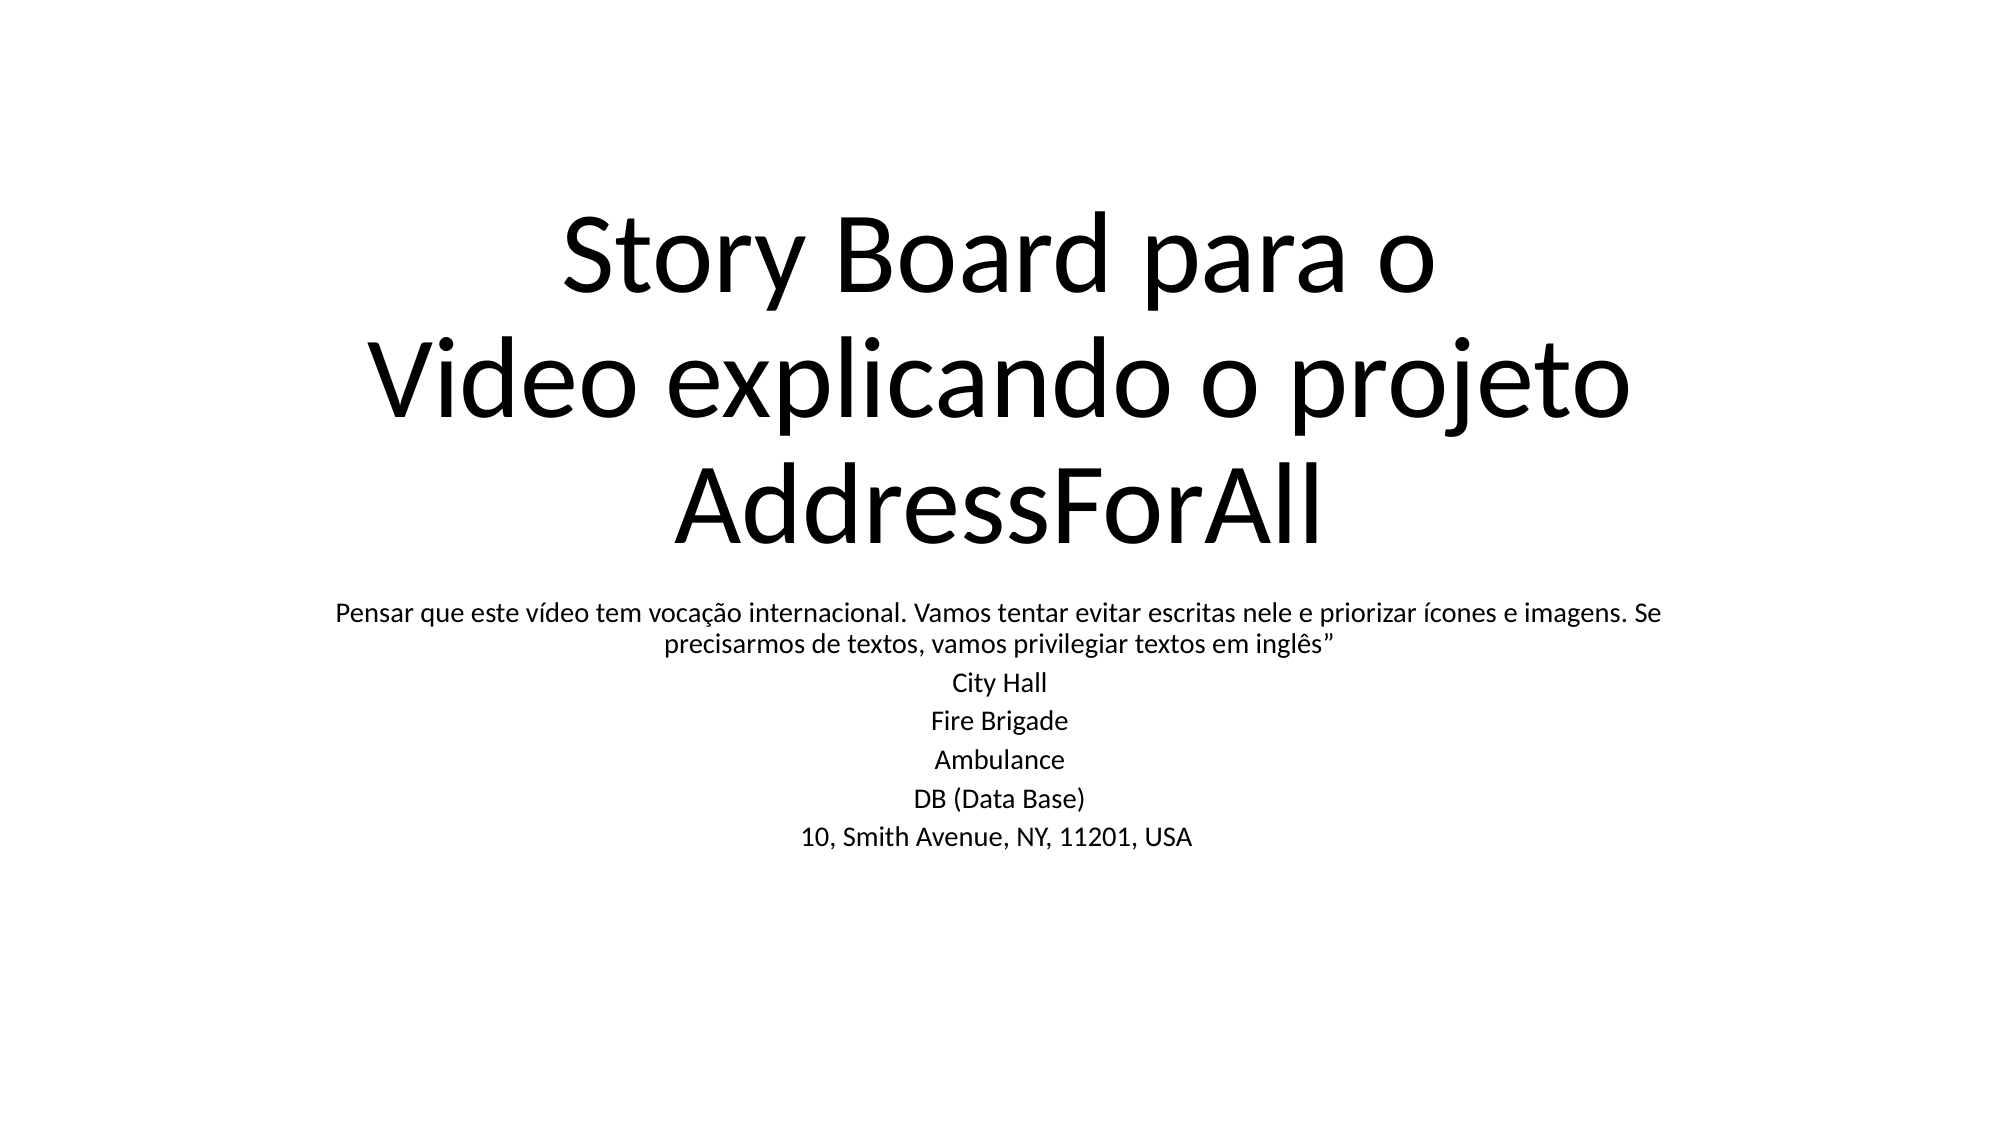

# Story Board para o Video explicando o projeto AddressForAll
Pensar que este vídeo tem vocação internacional. Vamos tentar evitar escritas nele e priorizar ícones e imagens. Se precisarmos de textos, vamos privilegiar textos em inglês”
City Hall
Fire Brigade
Ambulance
DB (Data Base)
10, Smith Avenue, NY, 11201, USA